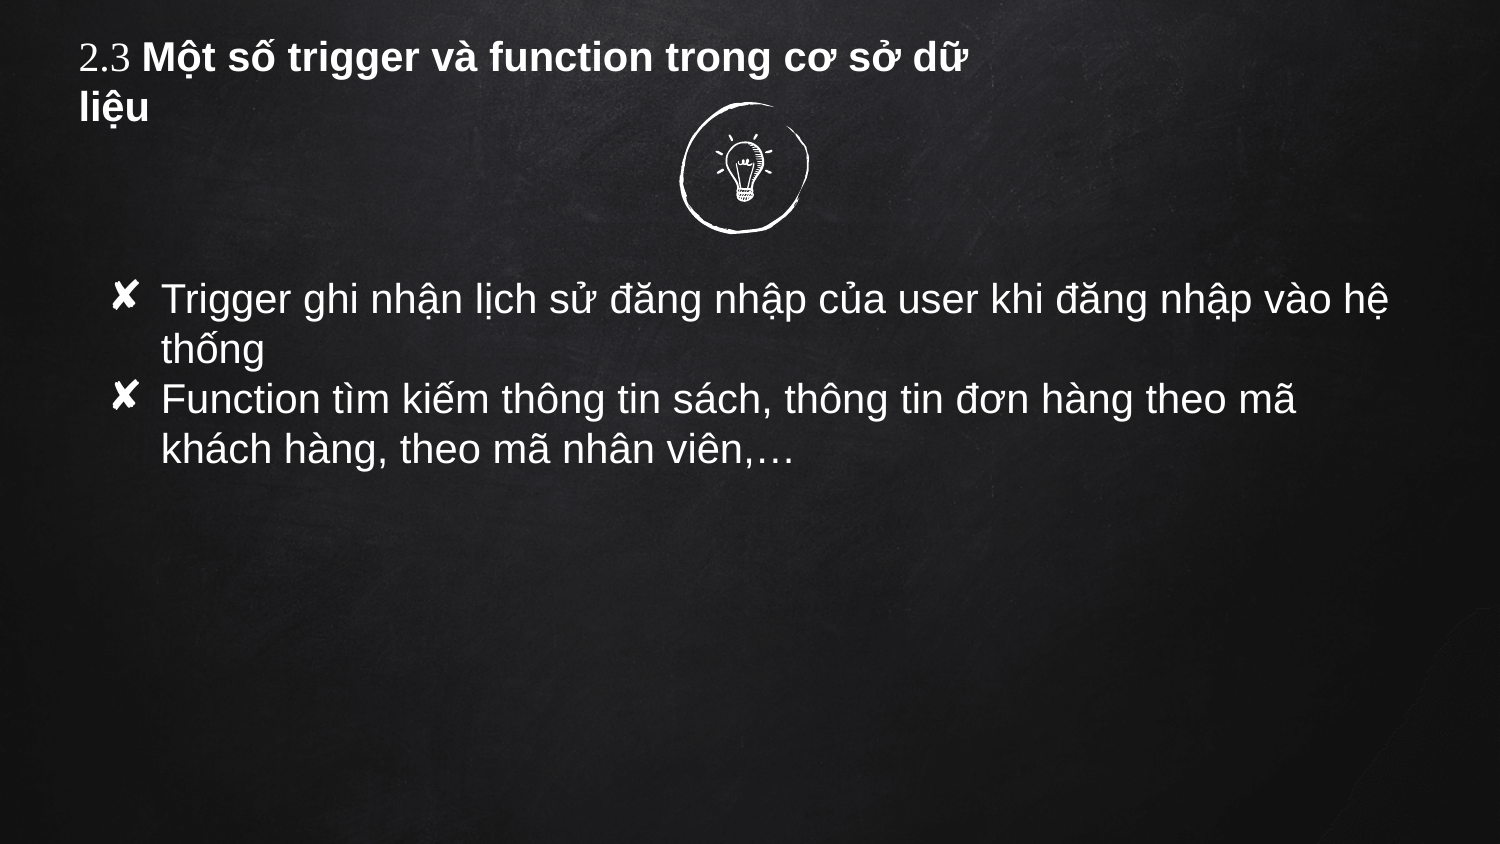

2.3 Một số trigger và function trong cơ sở dữ liệu

Trigger ghi nhận lịch sử đăng nhập của user khi đăng nhập vào hệ thống
Function tìm kiếm thông tin sách, thông tin đơn hàng theo mã khách hàng, theo mã nhân viên,…